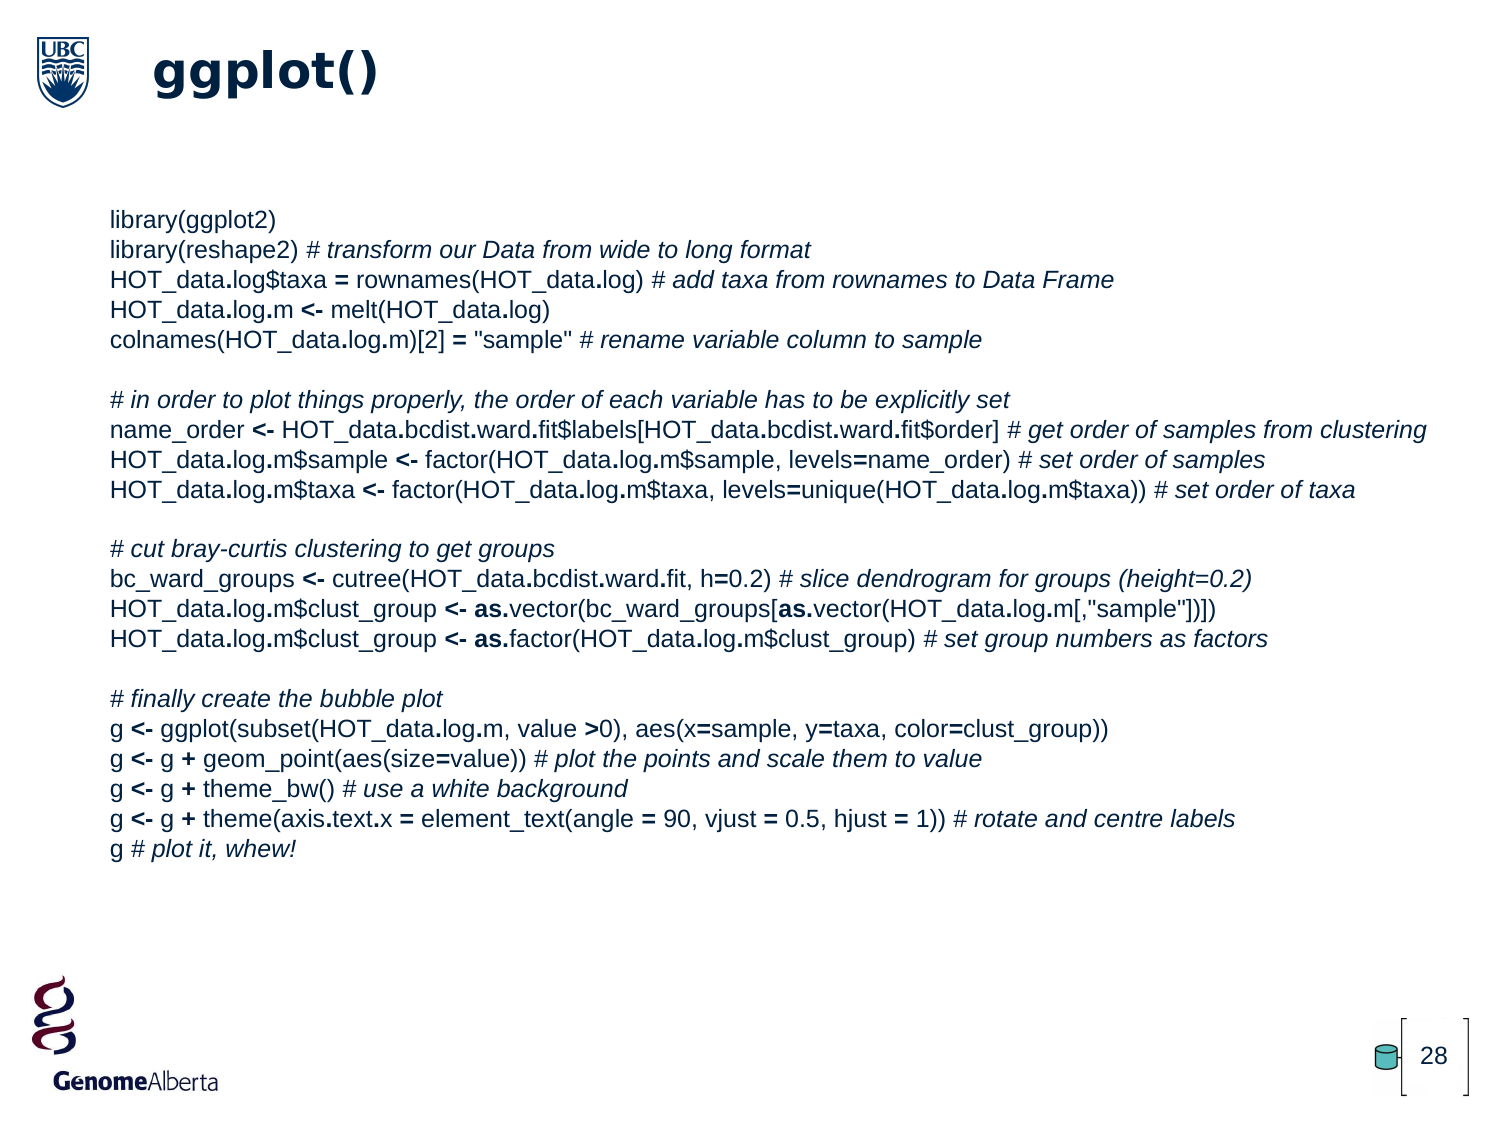

ggplot()
library(ggplot2)
library(reshape2) # transform our Data from wide to long format
HOT_data.log$taxa = rownames(HOT_data.log) # add taxa from rownames to Data Frame
HOT_data.log.m <- melt(HOT_data.log)
colnames(HOT_data.log.m)[2] = "sample" # rename variable column to sample

# in order to plot things properly, the order of each variable has to be explicitly set
name_order <- HOT_data.bcdist.ward.fit$labels[HOT_data.bcdist.ward.fit$order] # get order of samples from clustering
HOT_data.log.m$sample <- factor(HOT_data.log.m$sample, levels=name_order) # set order of samples
HOT_data.log.m$taxa <- factor(HOT_data.log.m$taxa, levels=unique(HOT_data.log.m$taxa)) # set order of taxa

# cut bray-curtis clustering to get groups
bc_ward_groups <- cutree(HOT_data.bcdist.ward.fit, h=0.2) # slice dendrogram for groups (height=0.2)
HOT_data.log.m$clust_group <- as.vector(bc_ward_groups[as.vector(HOT_data.log.m[,"sample"])])
HOT_data.log.m$clust_group <- as.factor(HOT_data.log.m$clust_group) # set group numbers as factors

# finally create the bubble plot
g <- ggplot(subset(HOT_data.log.m, value >0), aes(x=sample, y=taxa, color=clust_group))
g <- g + geom_point(aes(size=value)) # plot the points and scale them to value
g <- g + theme_bw() # use a white background
g <- g + theme(axis.text.x = element_text(angle = 90, vjust = 0.5, hjust = 1)) # rotate and centre labels
g # plot it, whew!
28